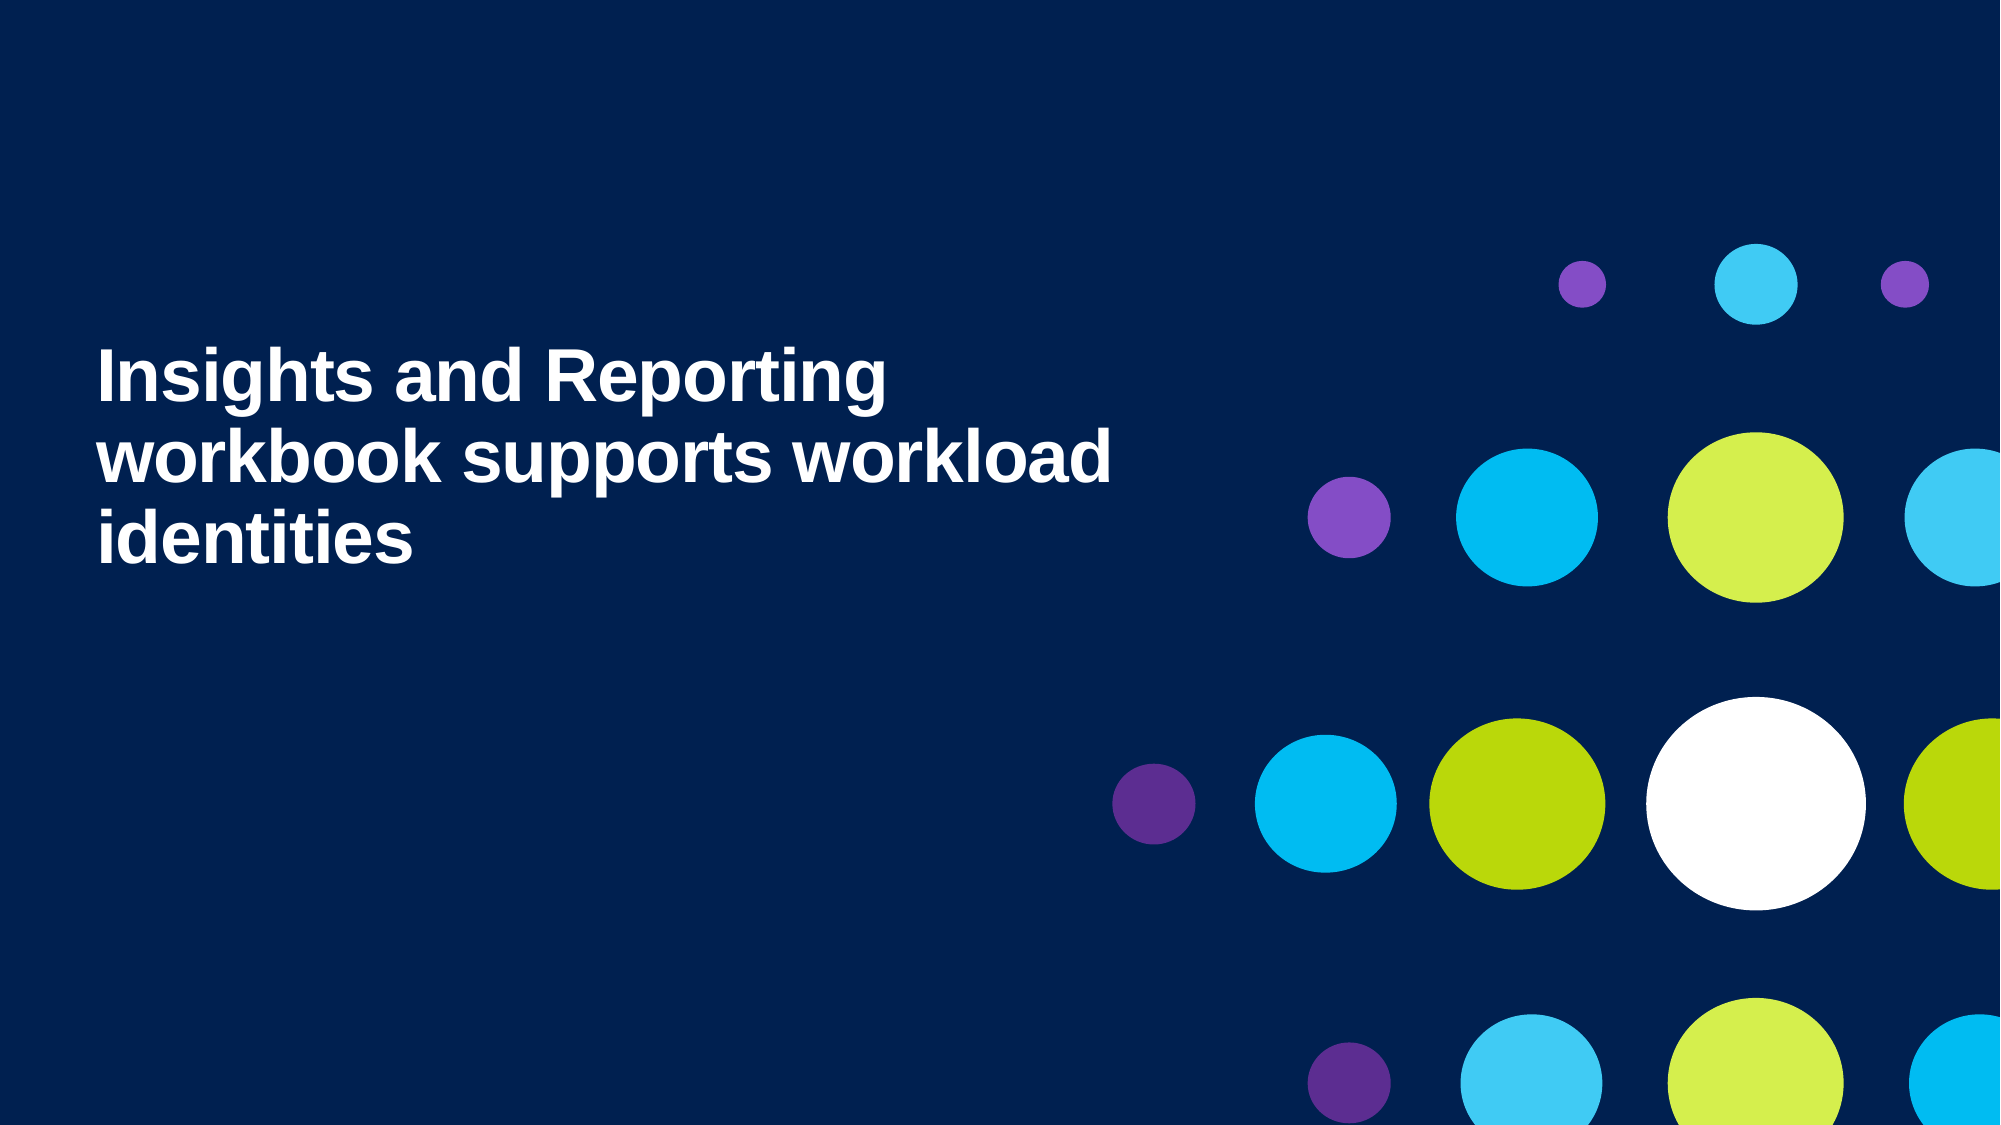

# Insights and Reporting workbook supports workload identities